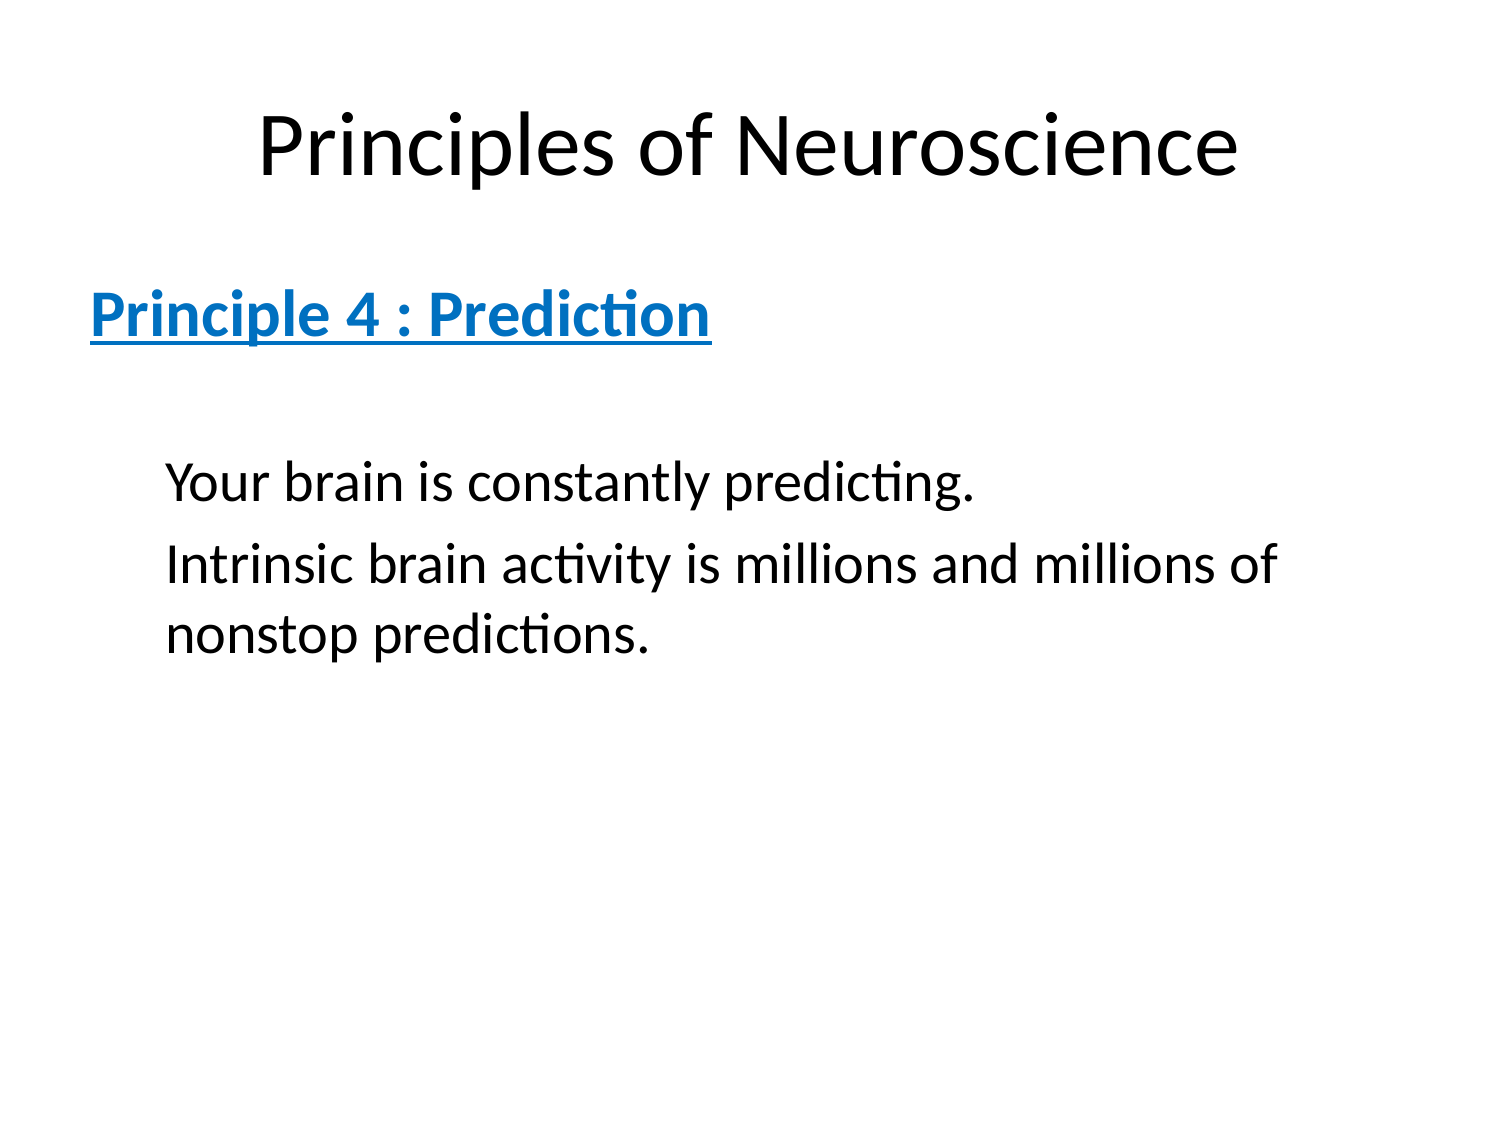

# Principles of Neuroscience
Principle 4 : Prediction

Your brain is constantly predicting.
Intrinsic brain activity is millions and millions of nonstop predictions.